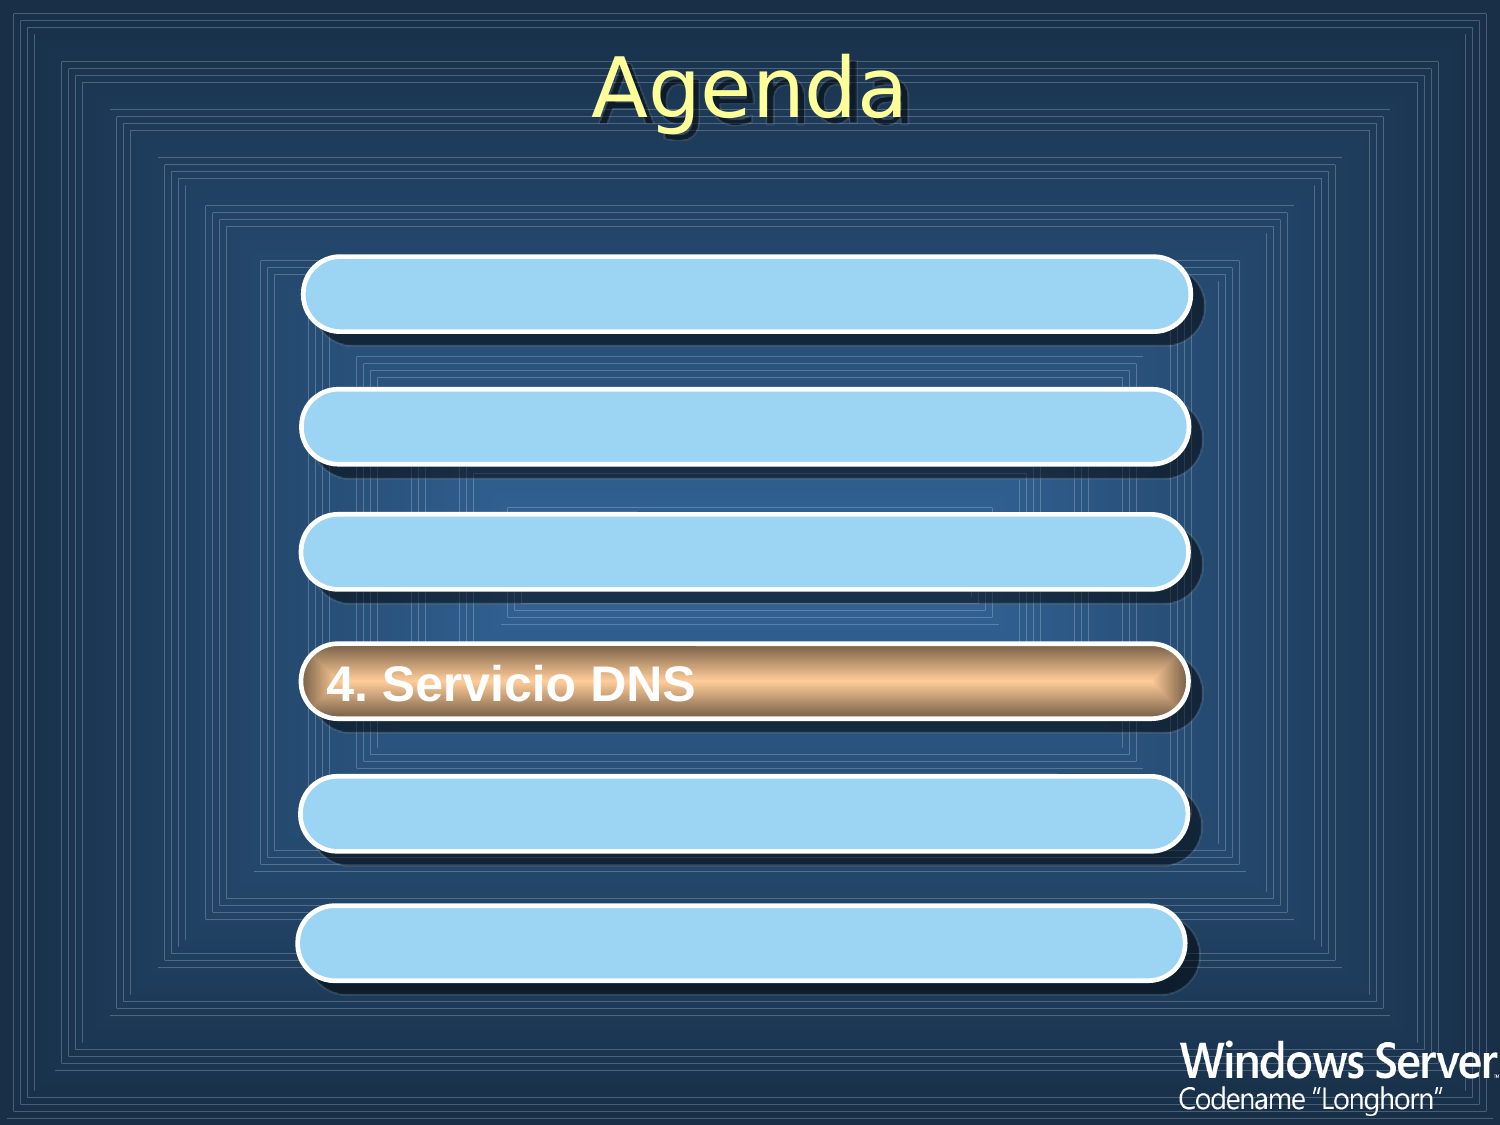

Agenda
1. Introducción
1. Introducción
1. Introducción
4. Servicio DNS
1. Introducción
1. Introducción